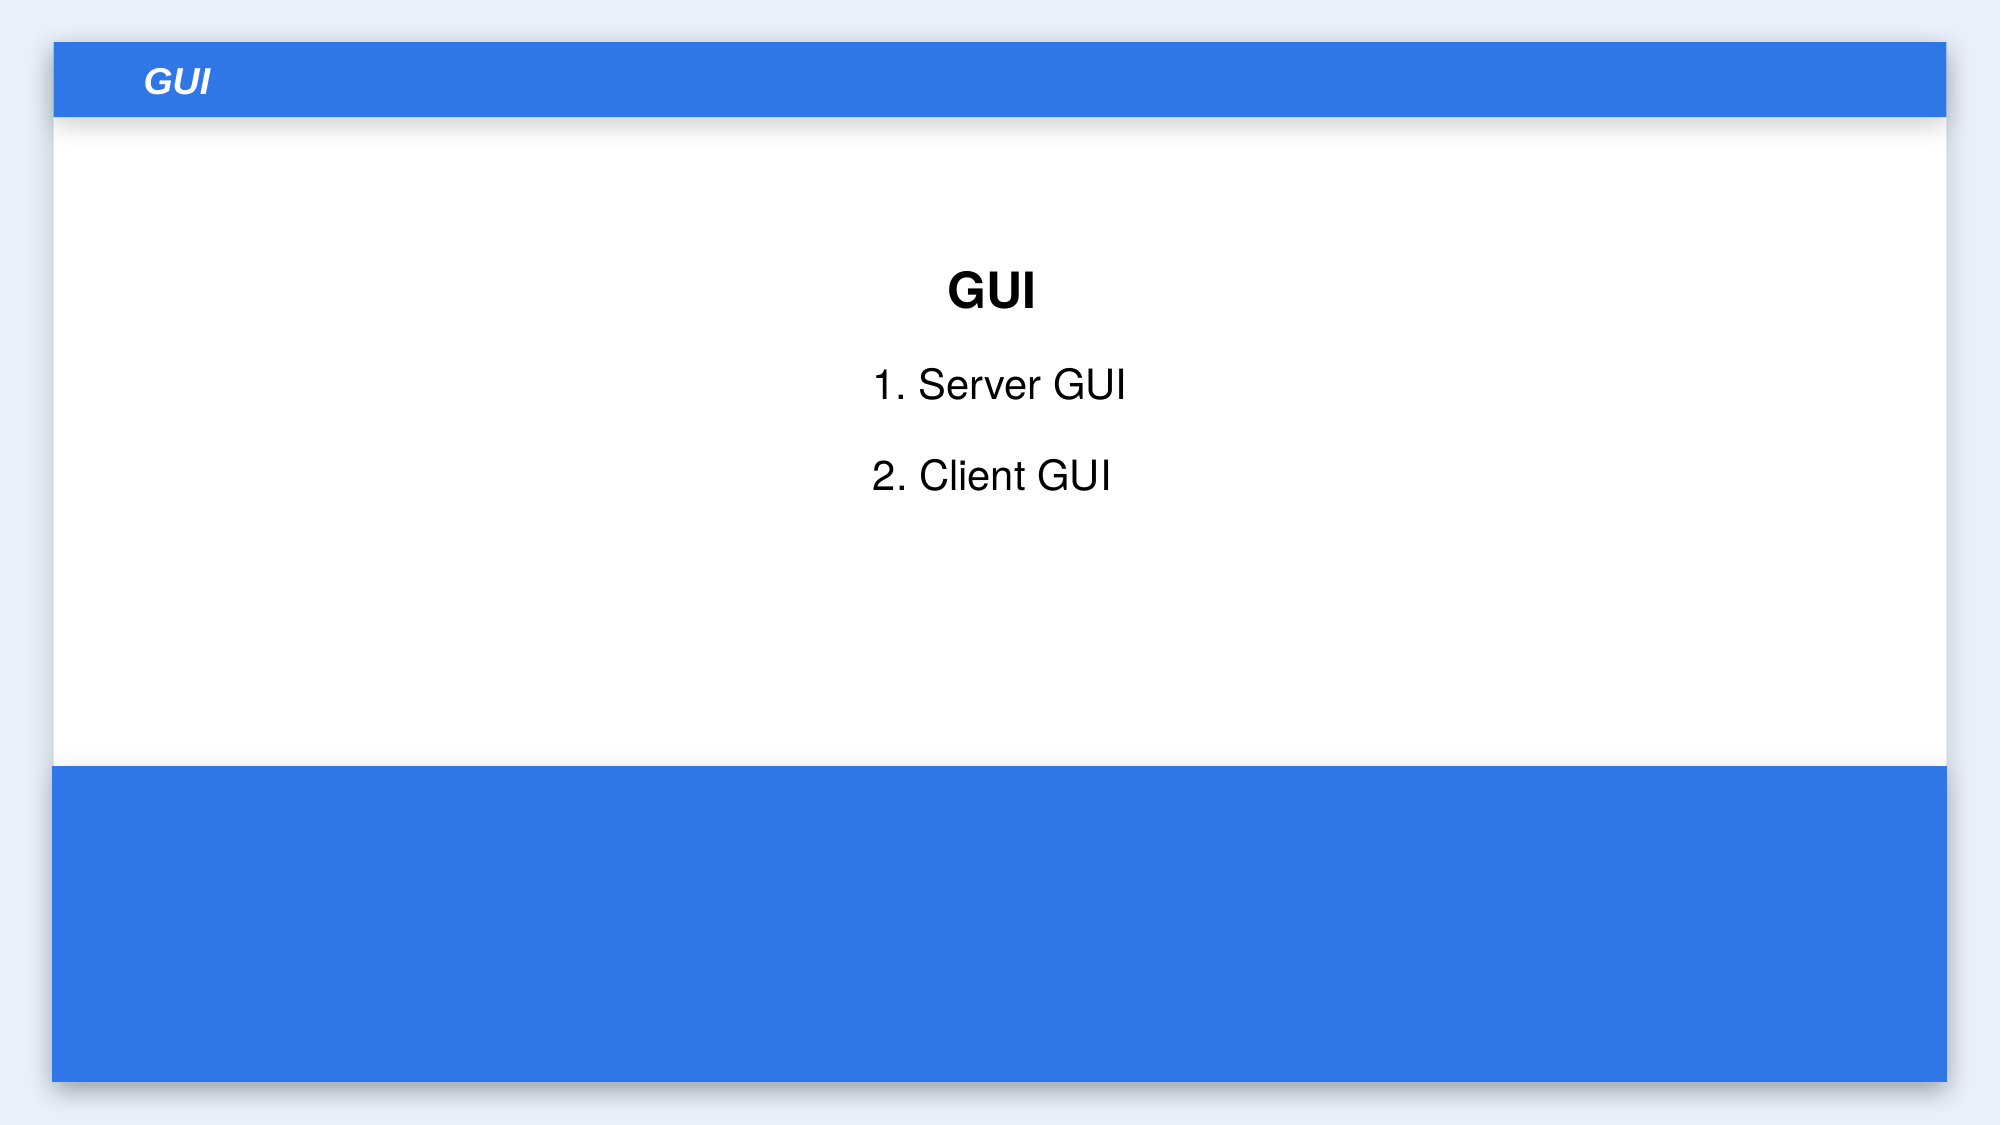

GUI

GUI
1. Server GUI
2. Client GUI